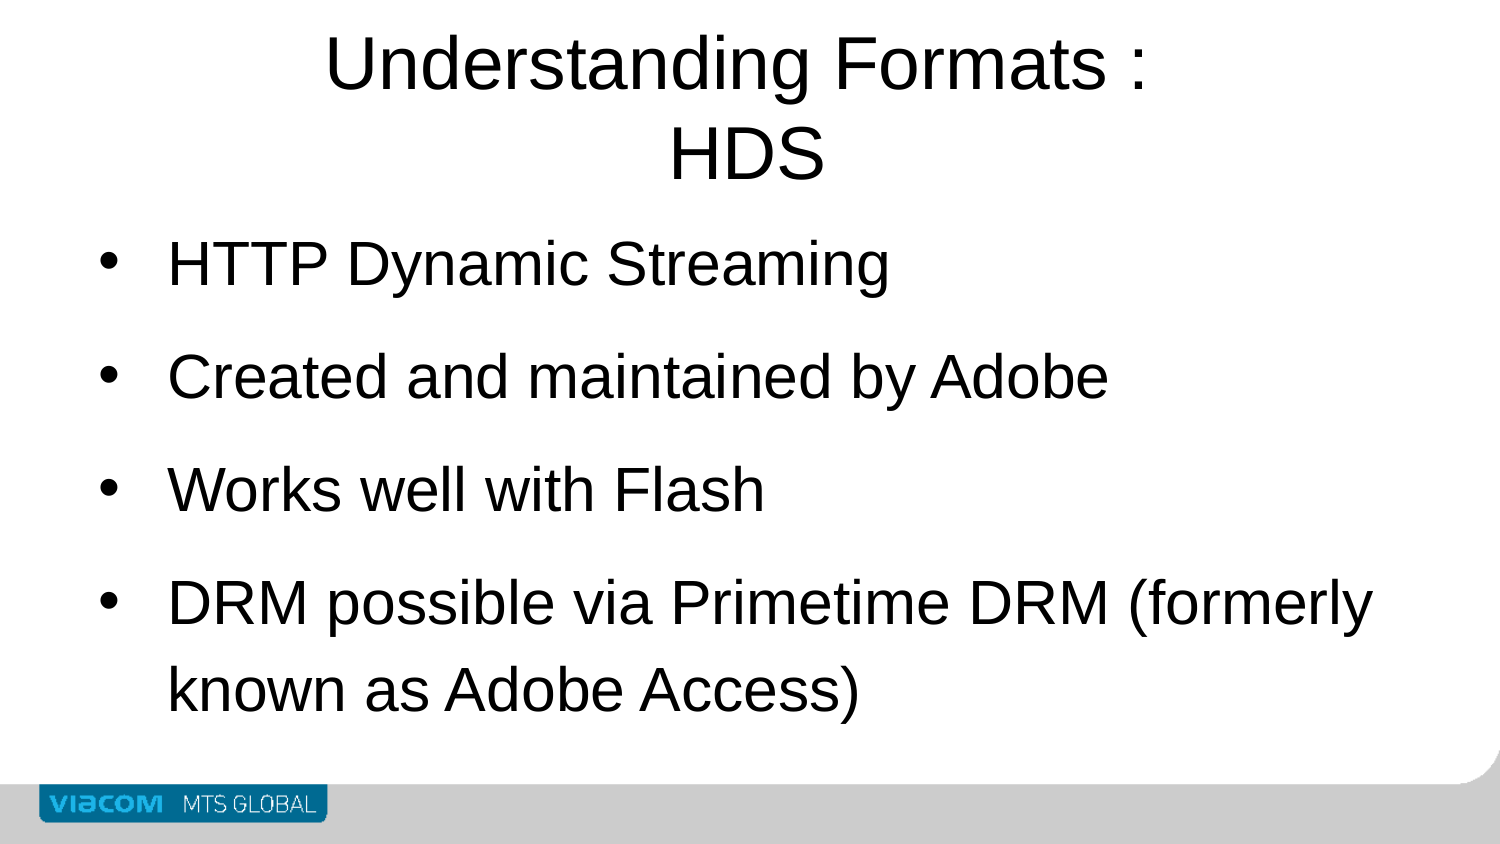

# Understanding Formats :
HDS
HTTP Dynamic Streaming
Created and maintained by Adobe
Works well with Flash
DRM possible via Primetime DRM (formerly known as Adobe Access)